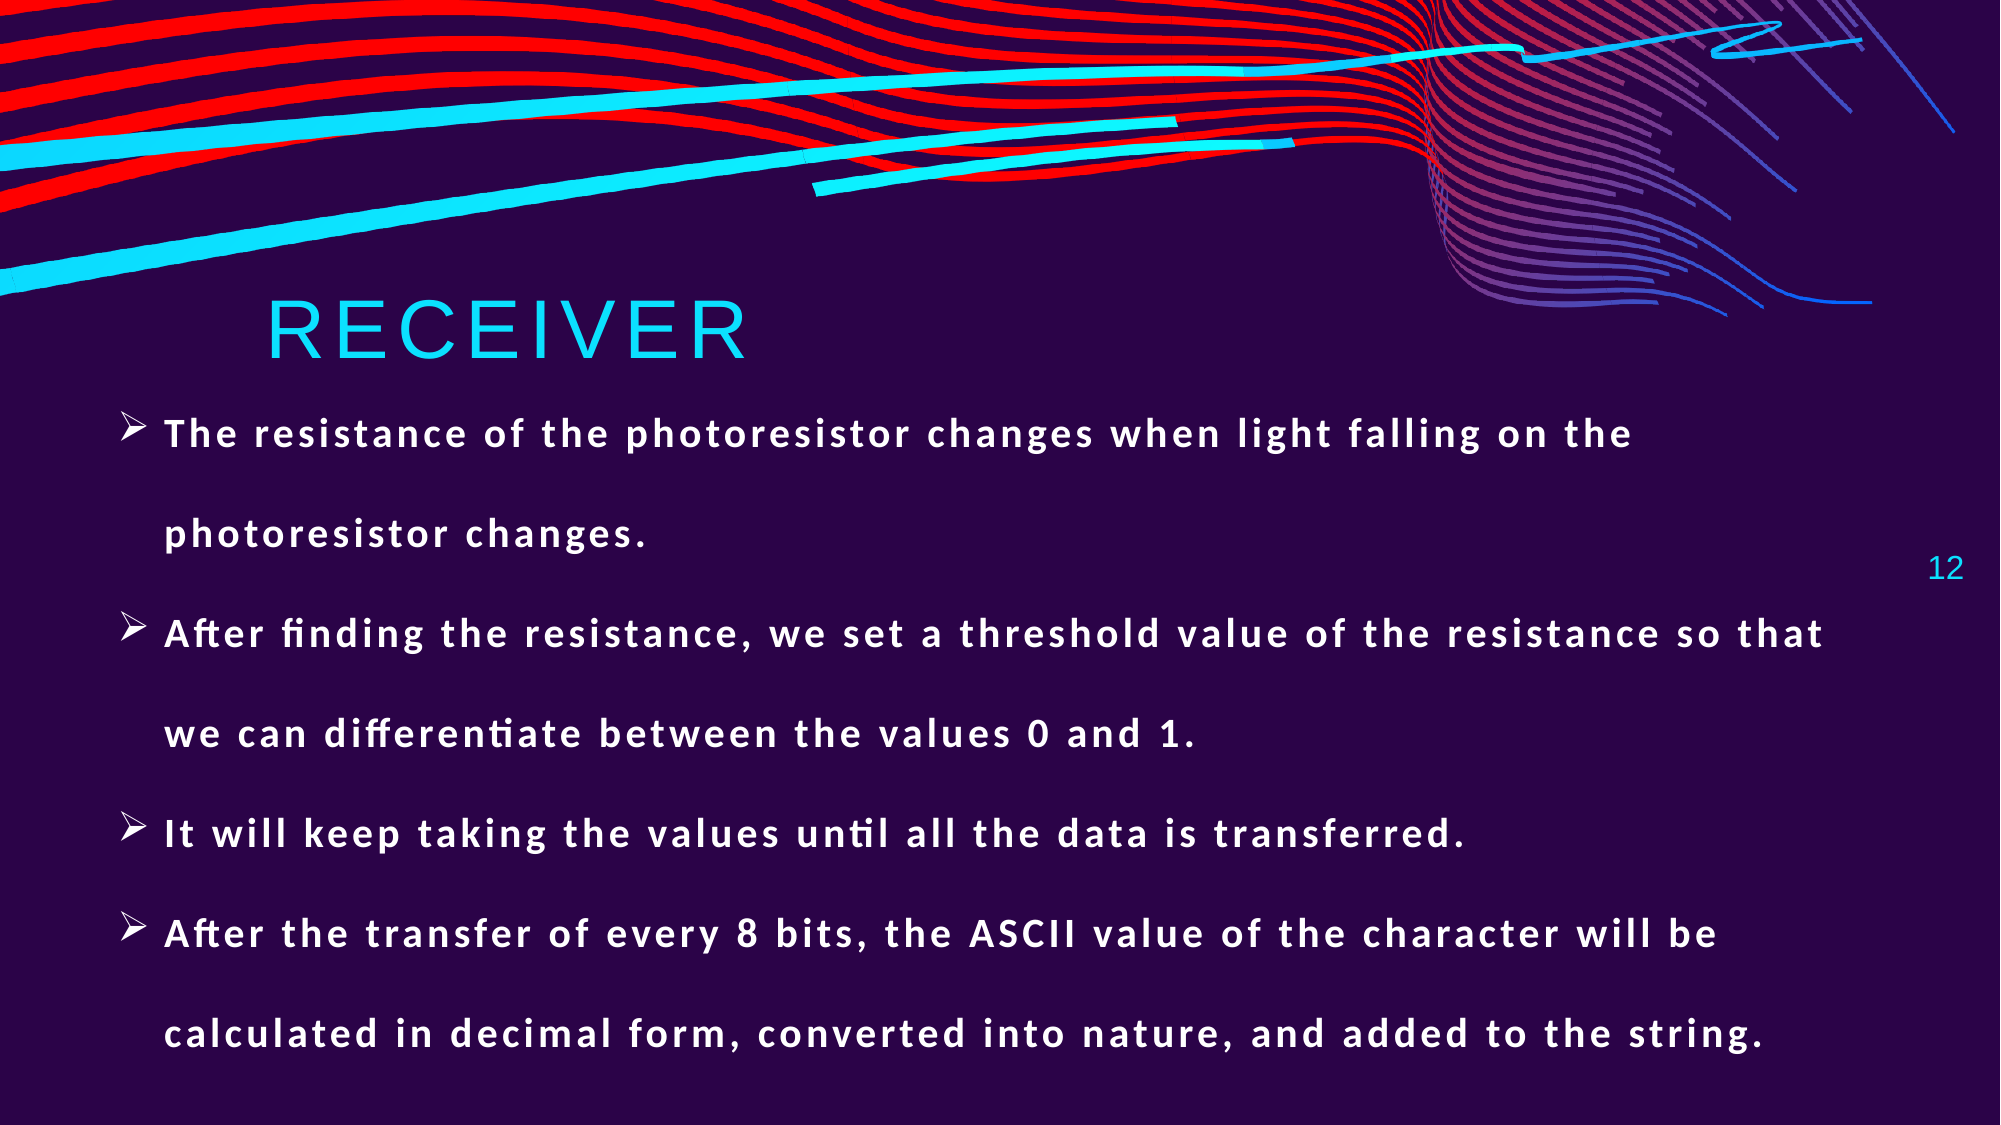

# RECEIVER
The resistance of the photoresistor changes when light falling on the photoresistor changes.
After finding the resistance, we set a threshold value of the resistance so that we can differentiate between the values 0 and 1.
It will keep taking the values until all the data is transferred.
After the transfer of every 8 bits, the ASCII value of the character will be calculated in decimal form, converted into nature, and added to the string.
12